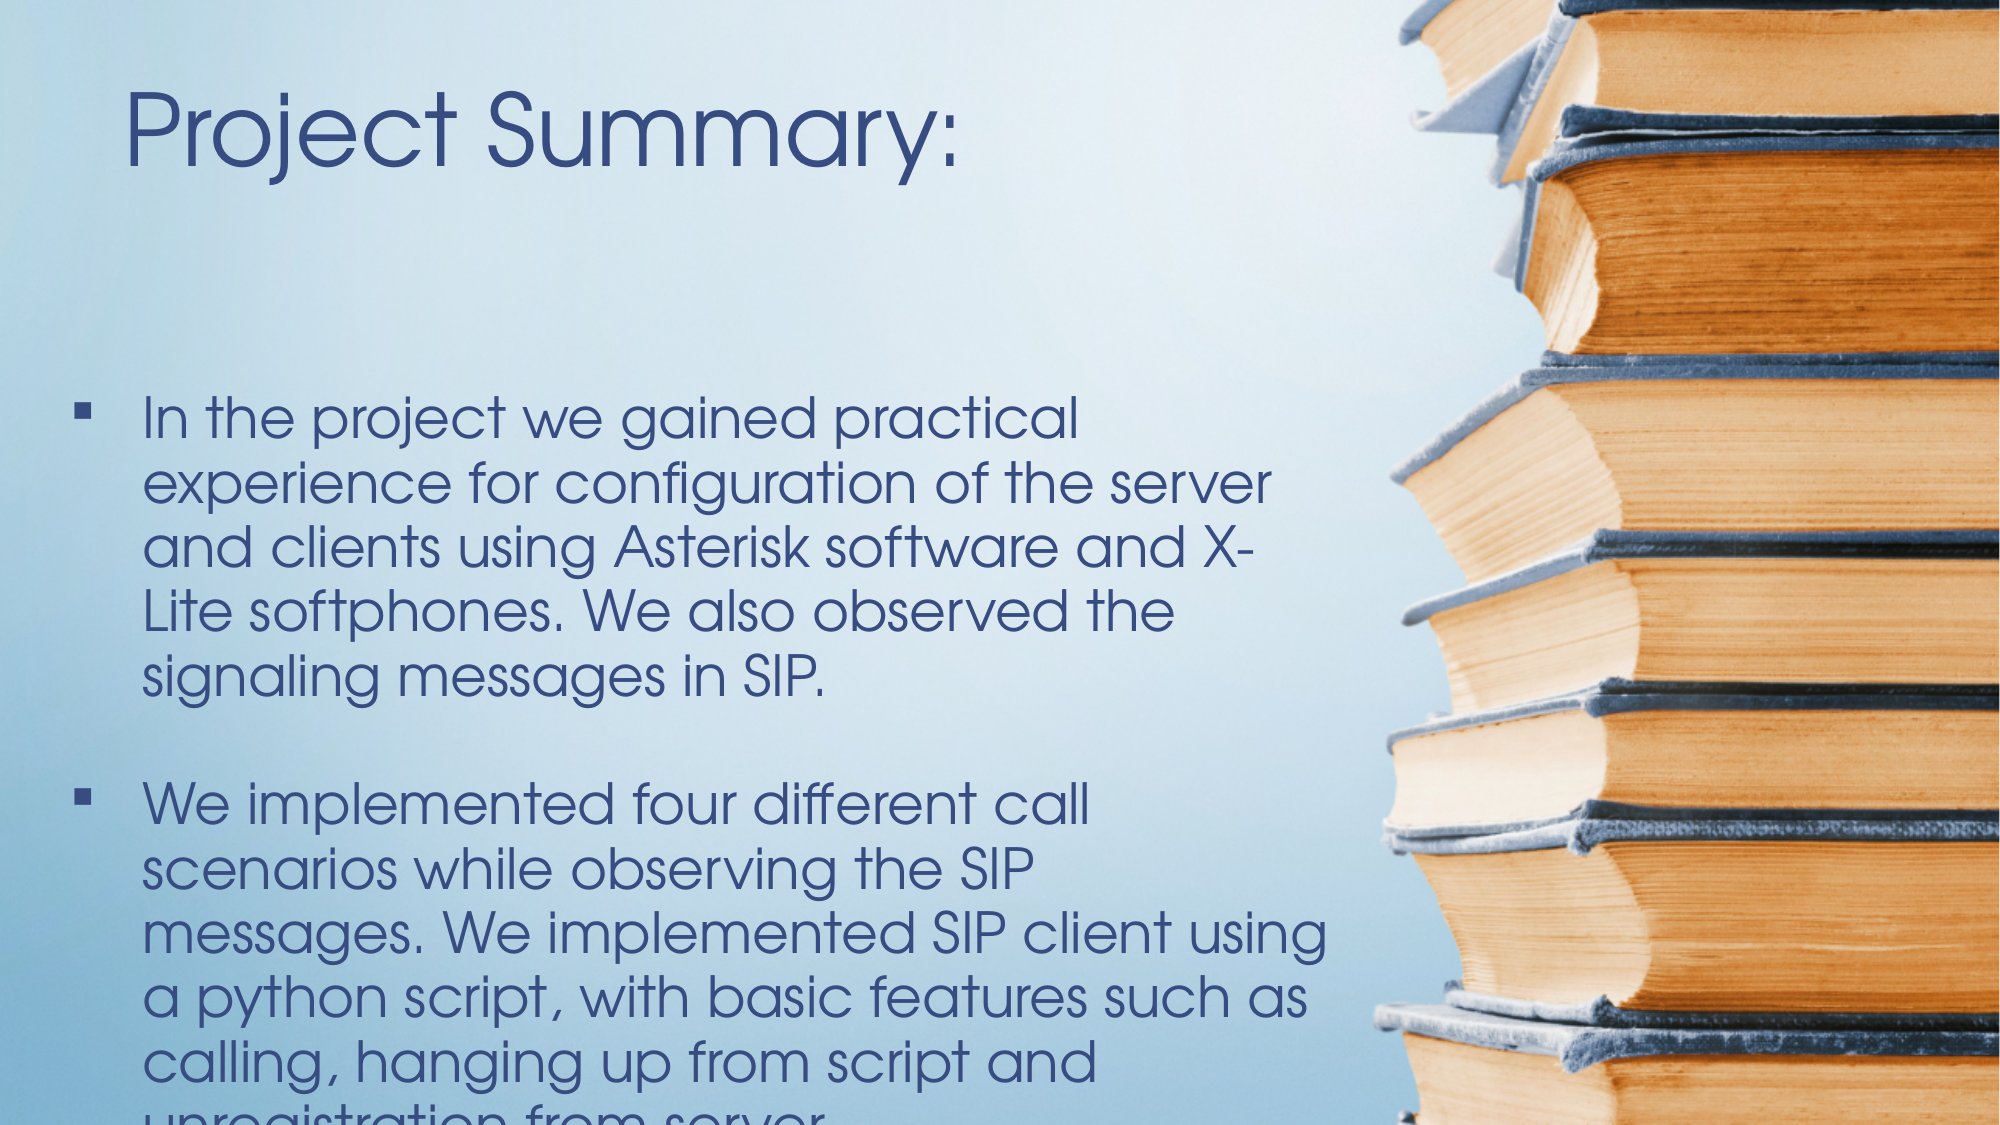

# Project Summary:
In the project we gained practical experience for configuration of the server and clients using Asterisk software and X-Lite softphones. We also observed the signaling messages in SIP.

We implemented four different call scenarios while observing the SIP messages. We implemented SIP client using a python script, with basic features such as calling, hanging up from script and unregistration from server.